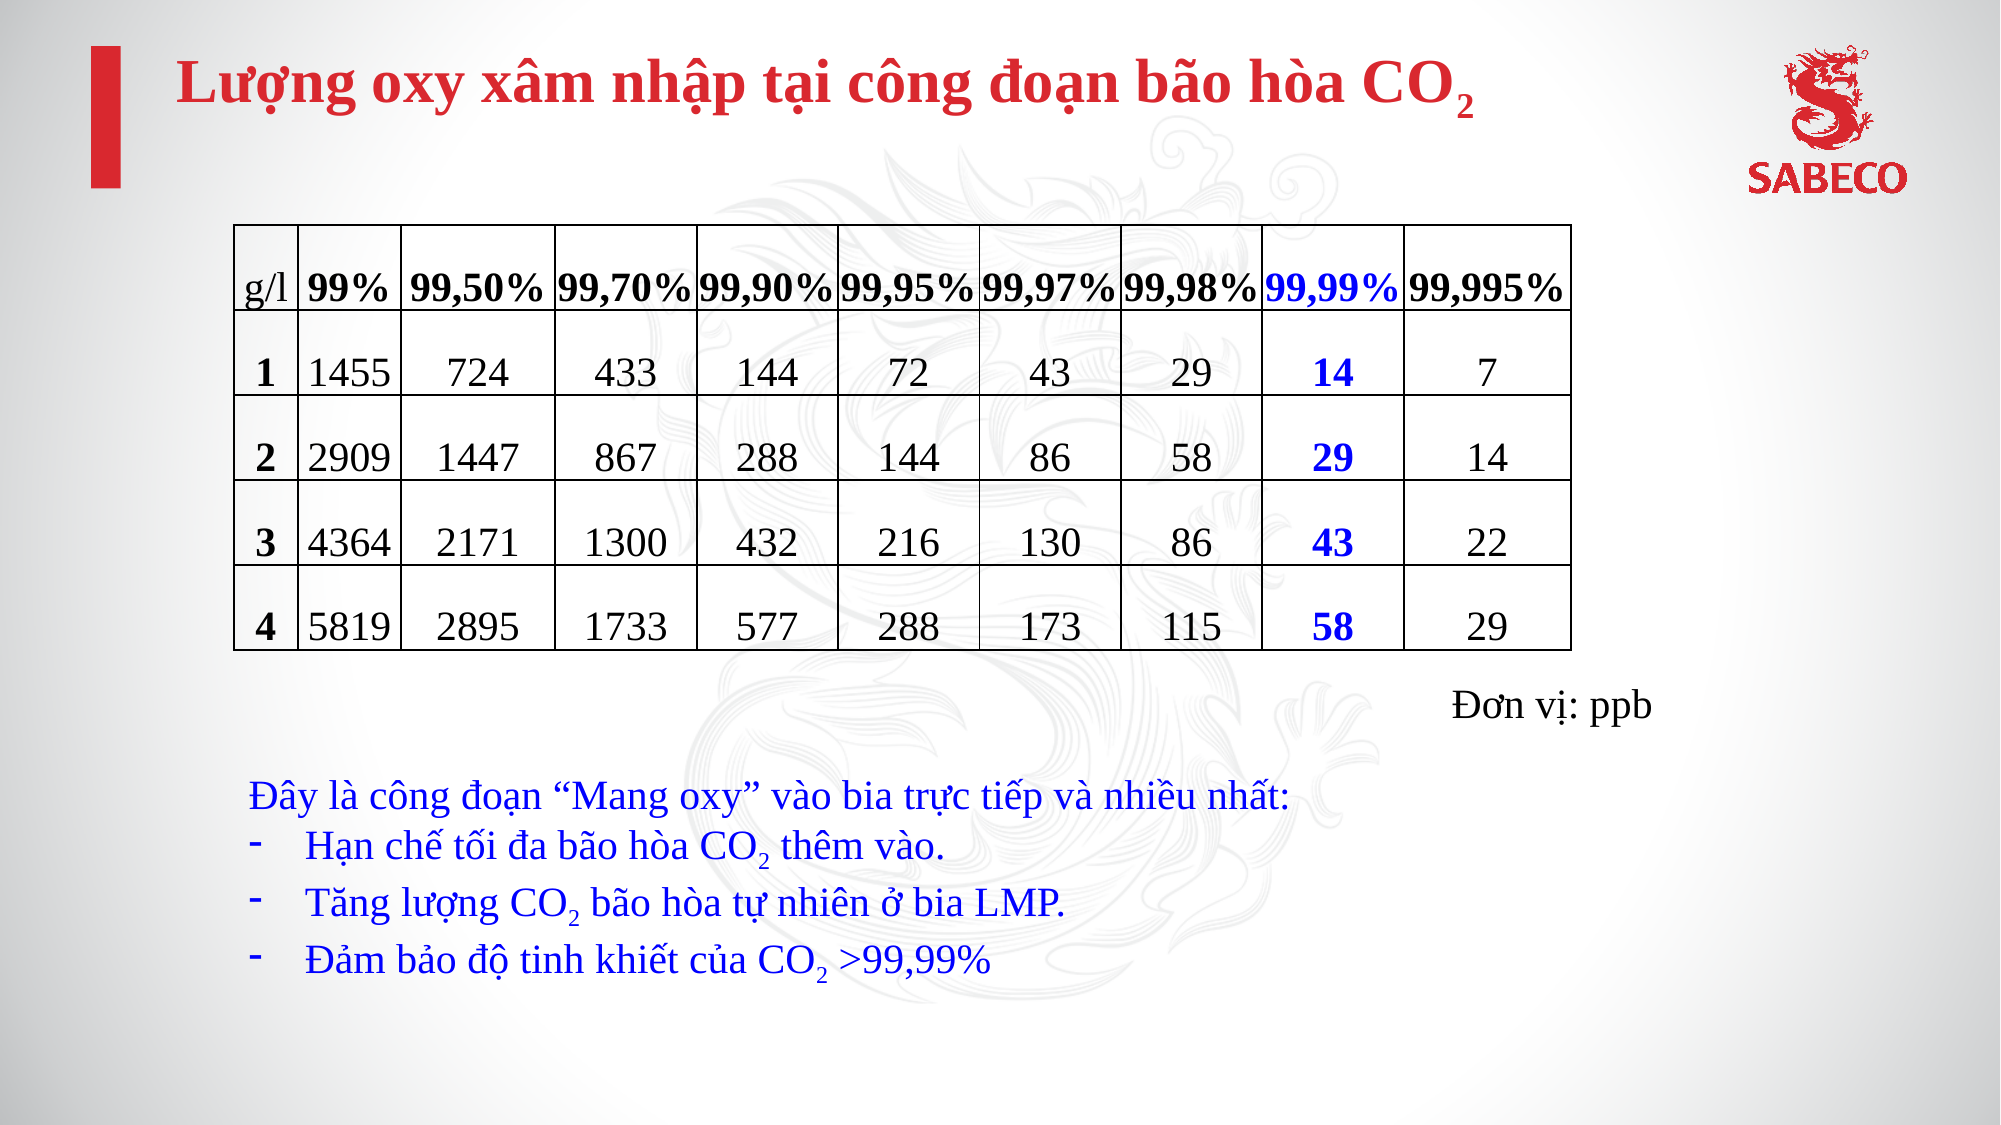

# Lượng oxy xâm nhập tại công đoạn bão hòa CO2

| g/l | 99% | 99,50% | 99,70% | 99,90% | 99,95% | 99,97% | 99,98% | 99,99% | 99,995% |
| --- | --- | --- | --- | --- | --- | --- | --- | --- | --- |
| 1 | 1455 | 724 | 433 | 144 | 72 | 43 | 29 | 14 | 7 |
| 2 | 2909 | 1447 | 867 | 288 | 144 | 86 | 58 | 29 | 14 |
| 3 | 4364 | 2171 | 1300 | 432 | 216 | 130 | 86 | 43 | 22 |
| 4 | 5819 | 2895 | 1733 | 577 | 288 | 173 | 115 | 58 | 29 |
Đơn vị: ppb
Đây là công đoạn “Mang oxy” vào bia trực tiếp và nhiều nhất:
Hạn chế tối đa bão hòa CO2 thêm vào.
Tăng lượng CO2 bão hòa tự nhiên ở bia LMP.
Đảm bảo độ tinh khiết của CO2 >99,99%